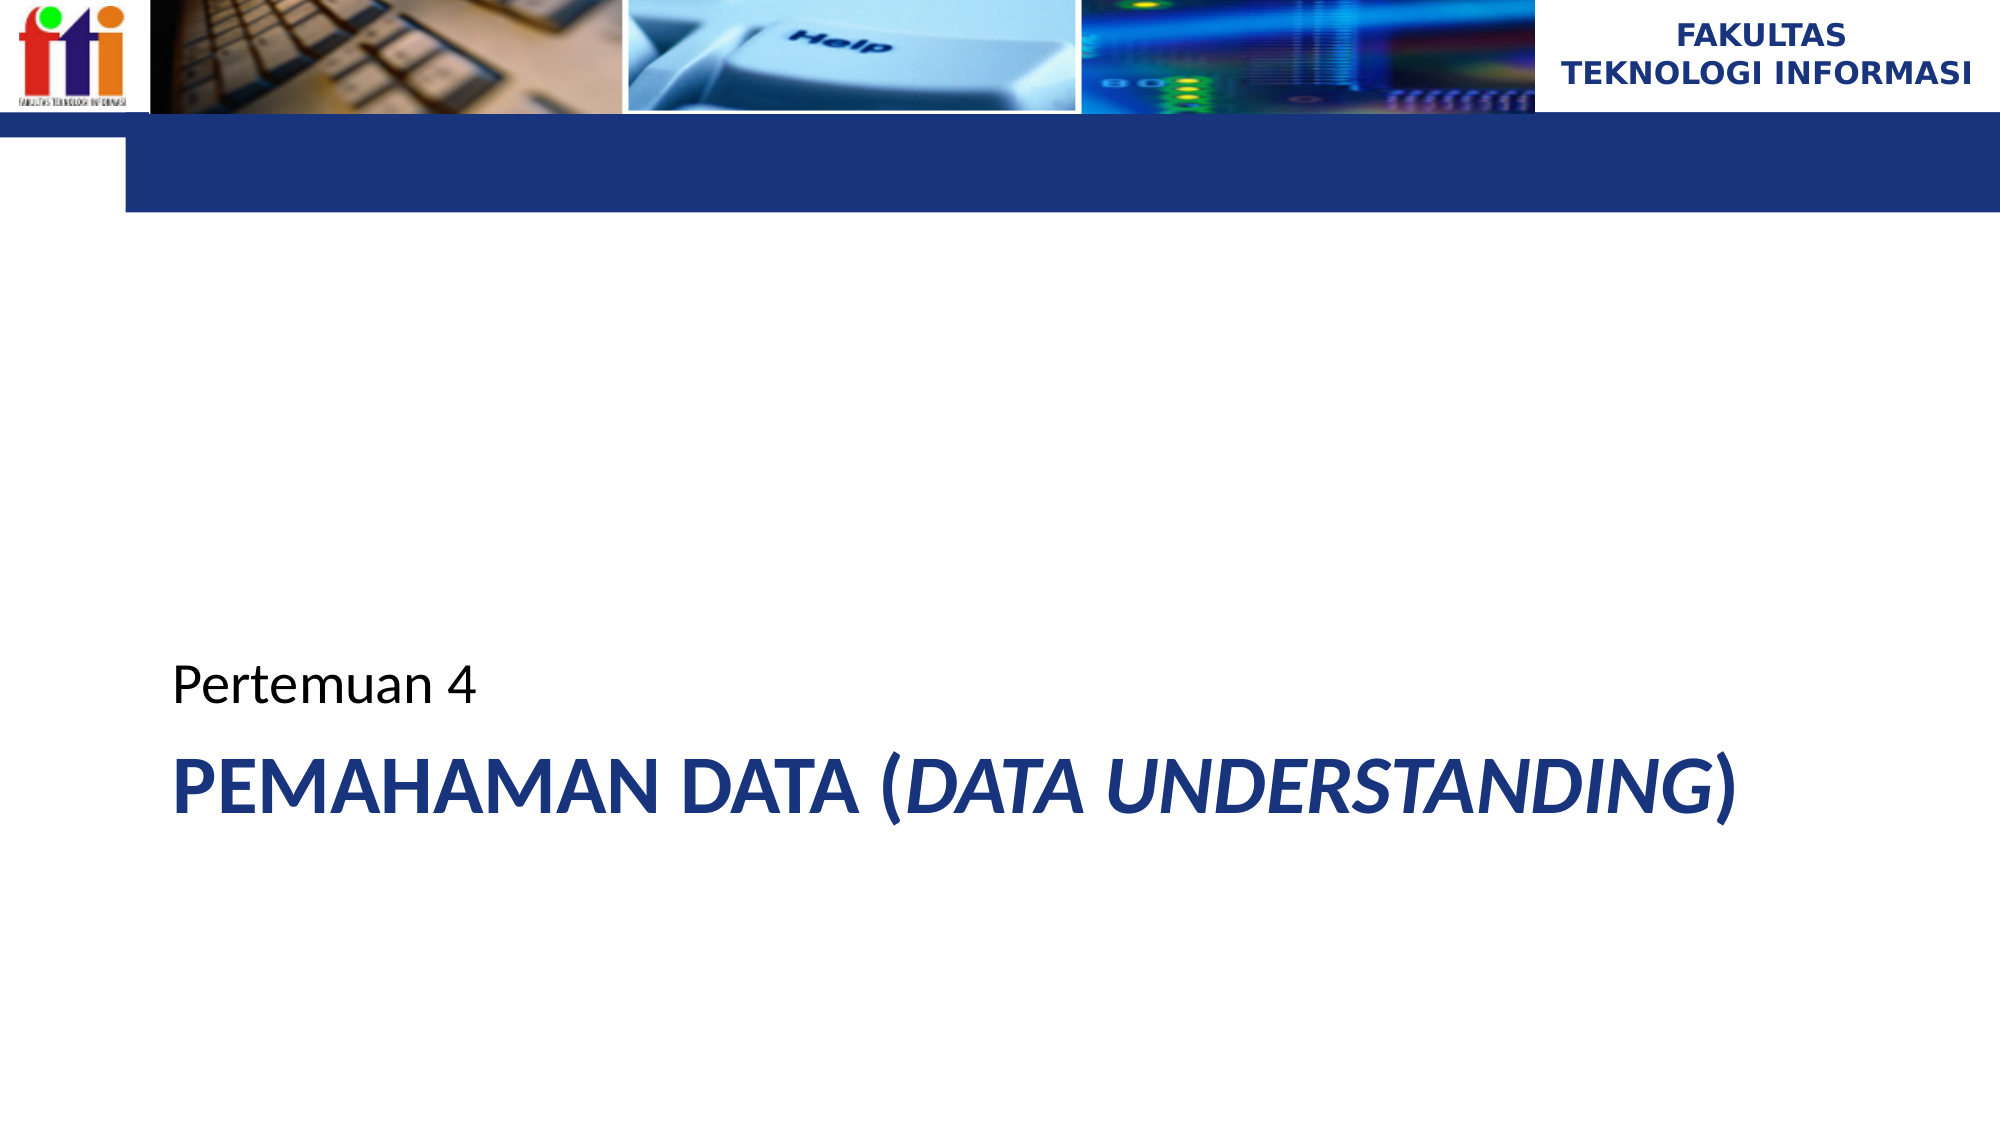

Pertemuan 4
# PEMAHAMAN DATA (DATA UNDERSTANDING)